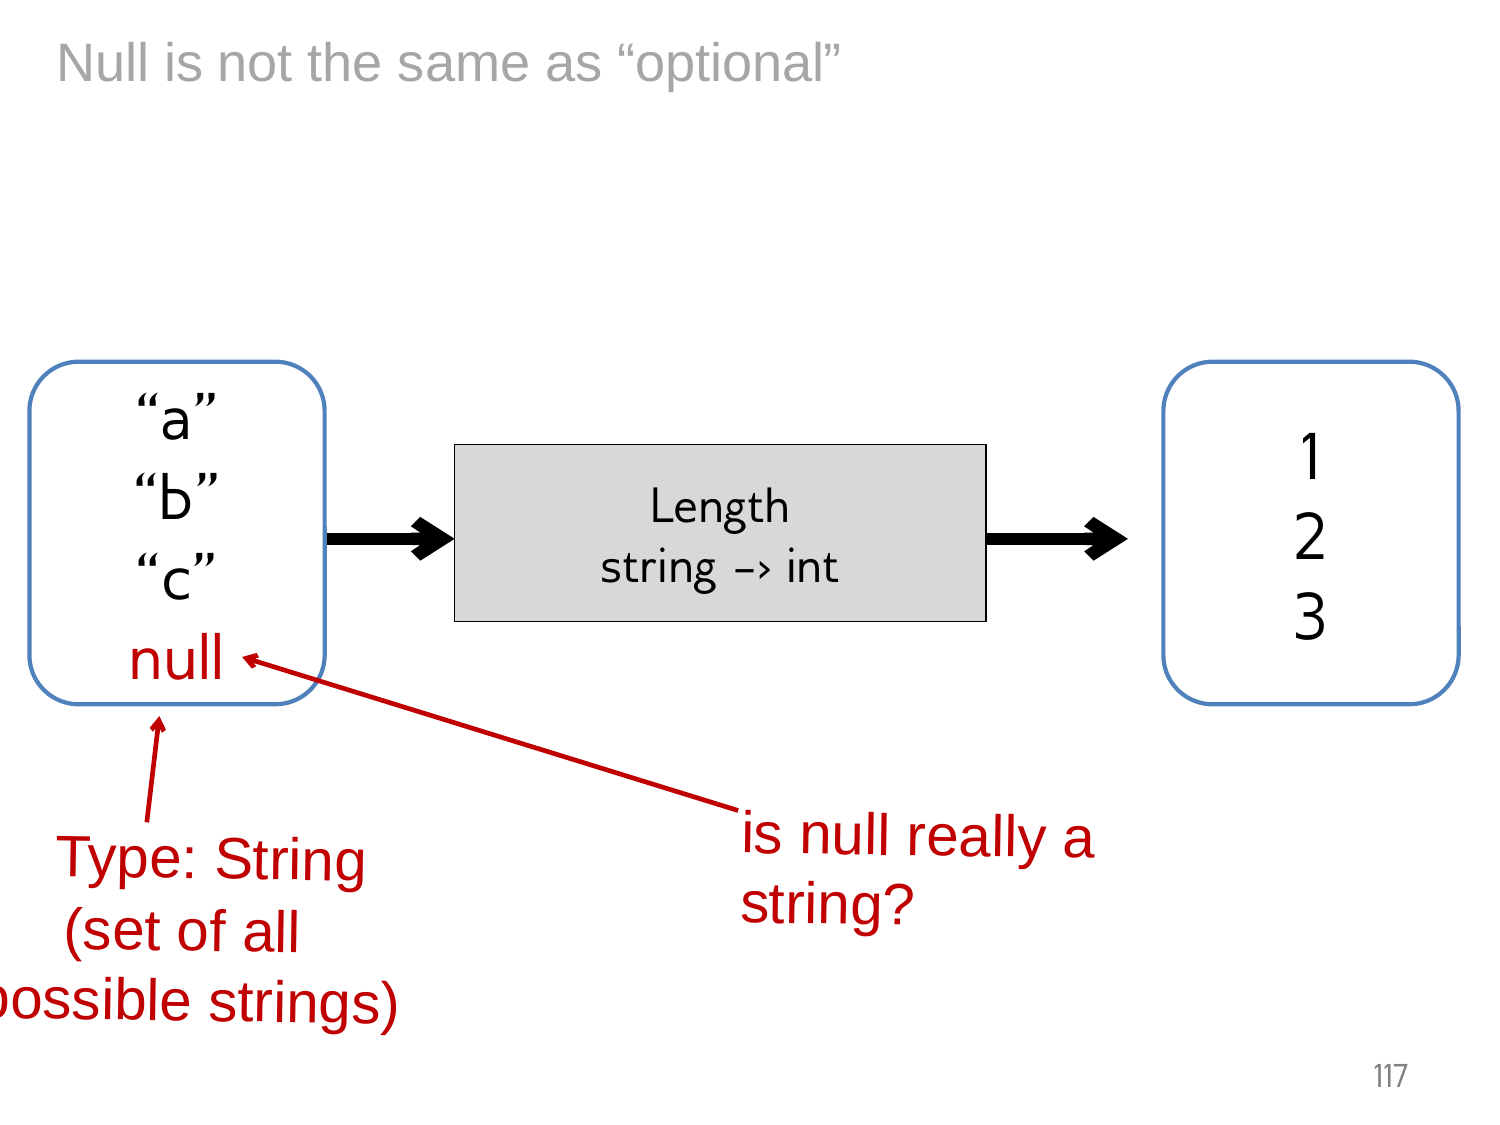

# Null is not the same as “optional”
“a”
“b”
“c”
null
1
2
3
Length
string –› int
is null really a string?
Type: String
(set of all
possible strings)